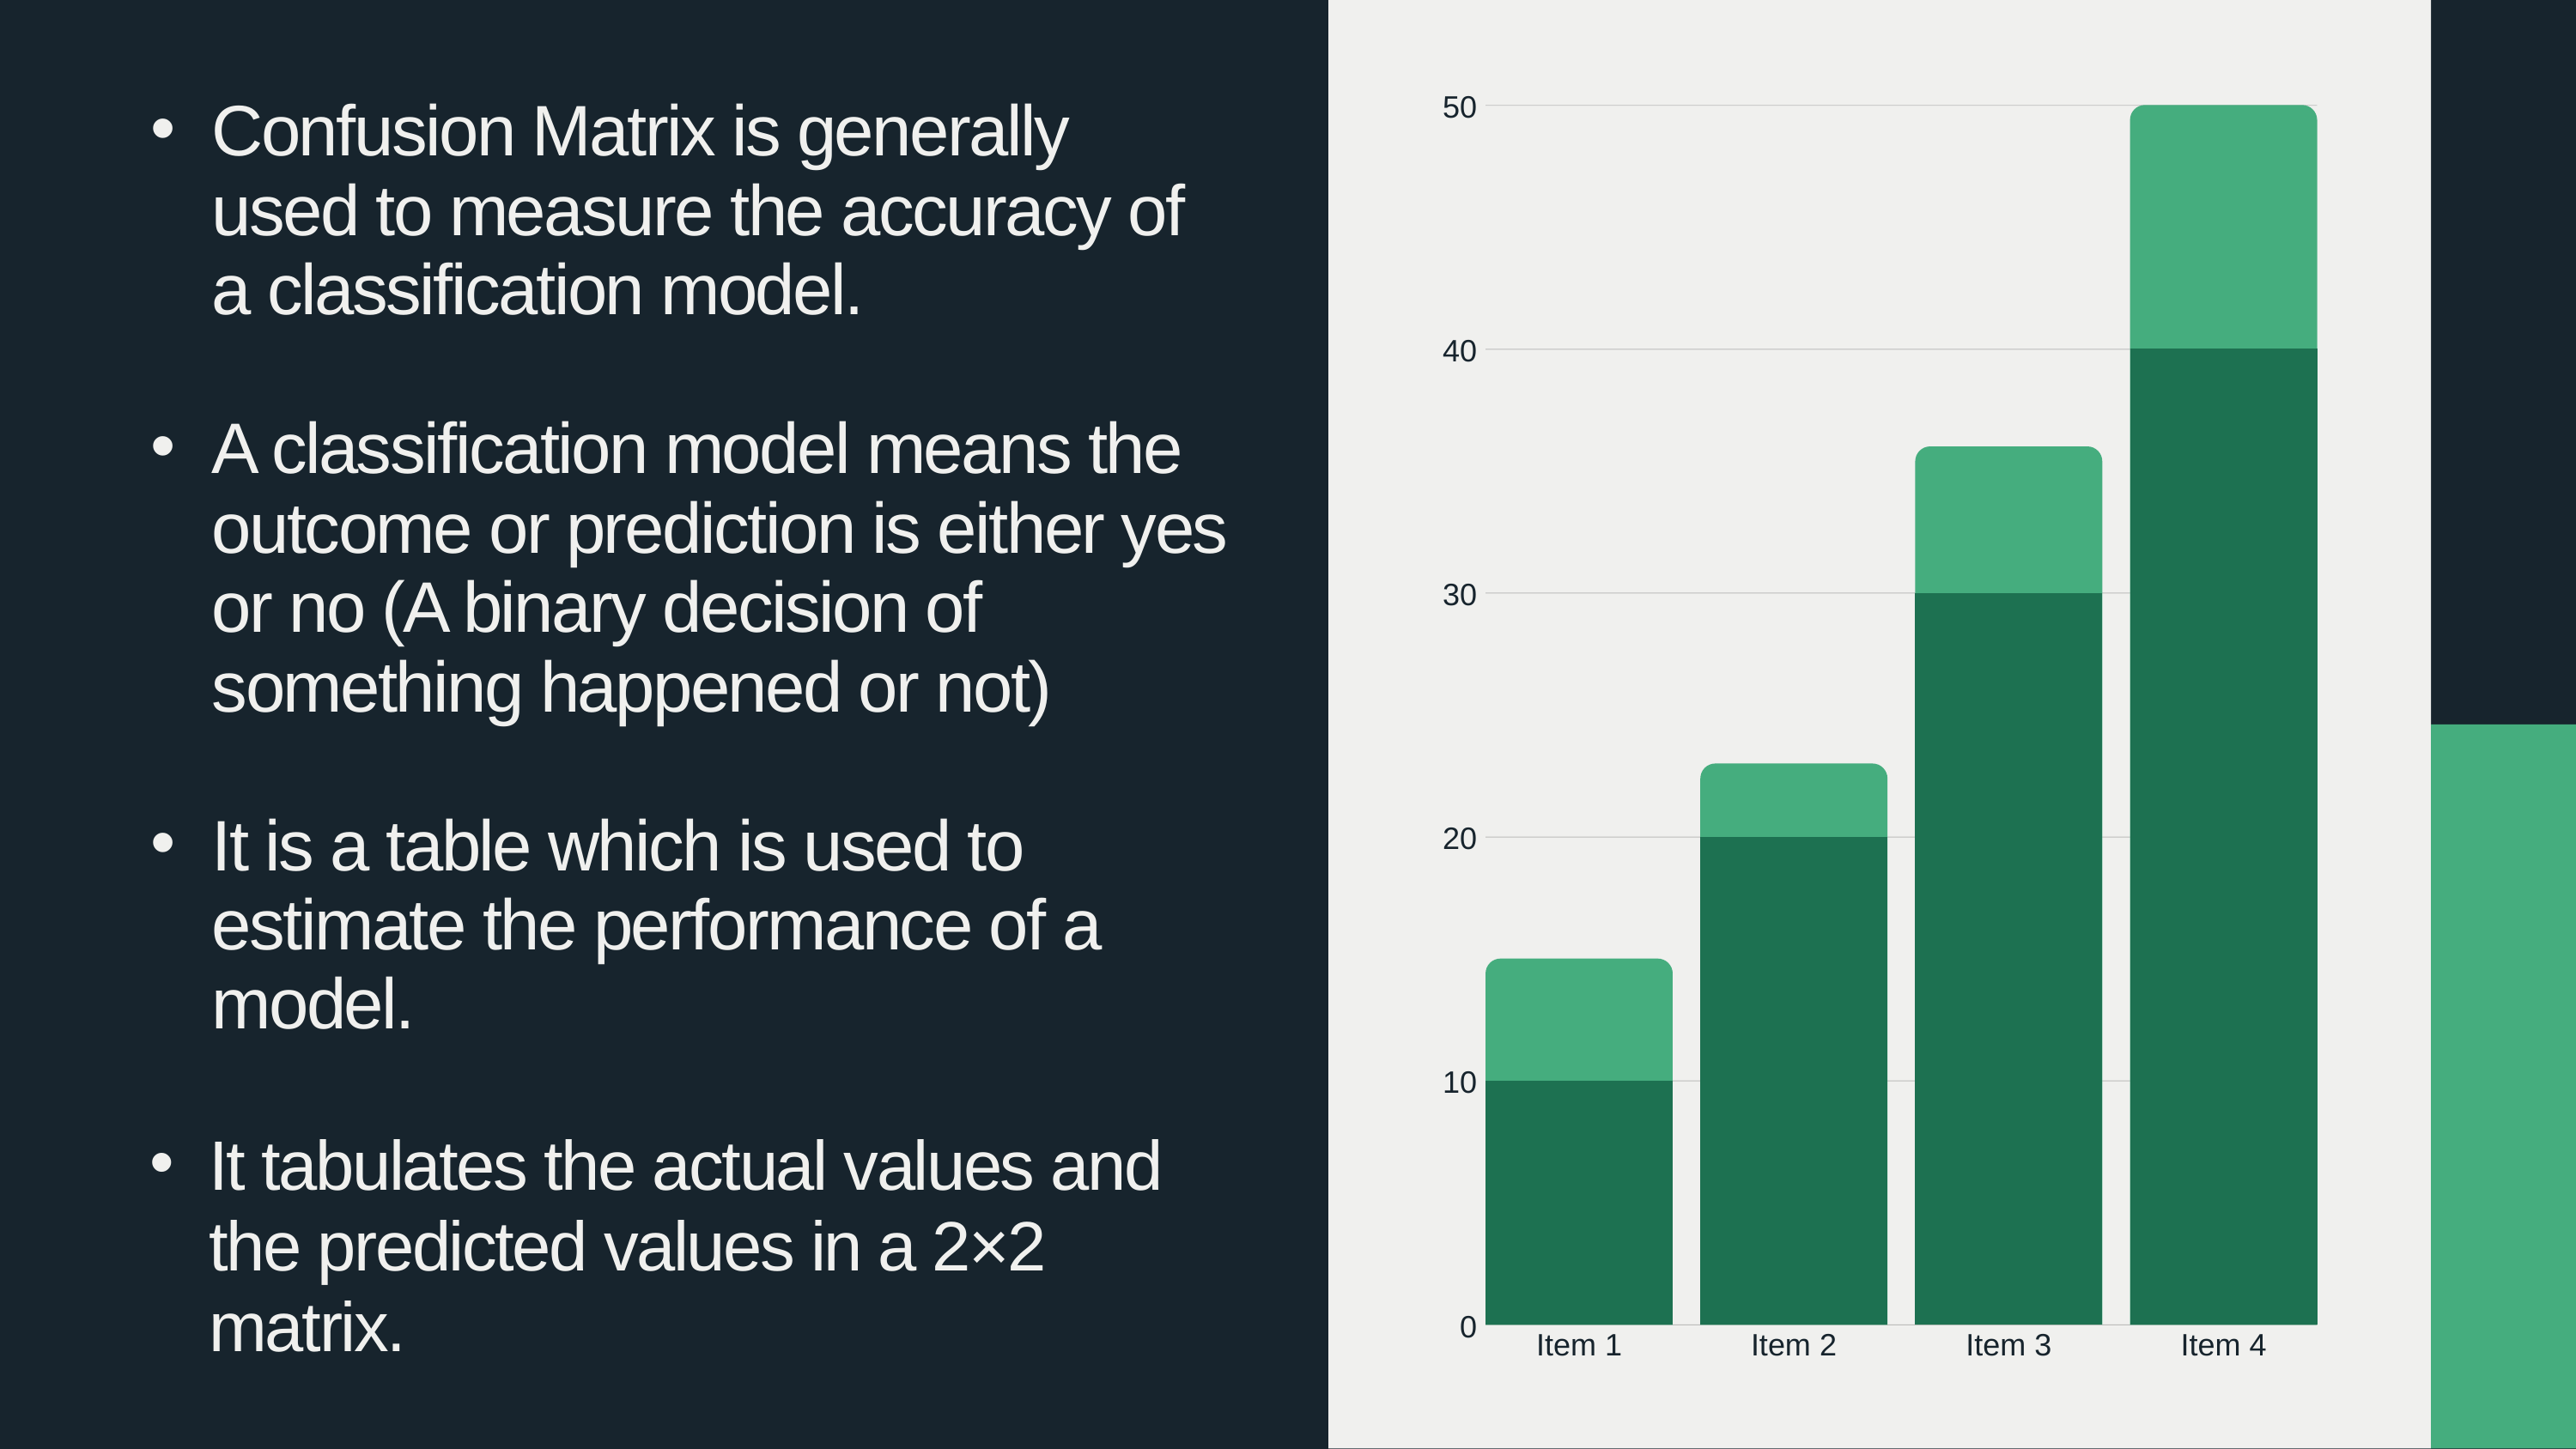

50

40
30
20
10
0
Item 1
Item 2
Item 3
Item 4
Confusion Matrix is generally used to measure the accuracy of a classification model.

A classification model means the outcome or prediction is either yes or no (A binary decision of something happened or not)

It is a table which is used to estimate the performance of a model.

It tabulates the actual values and the predicted values in a 2×2 matrix.